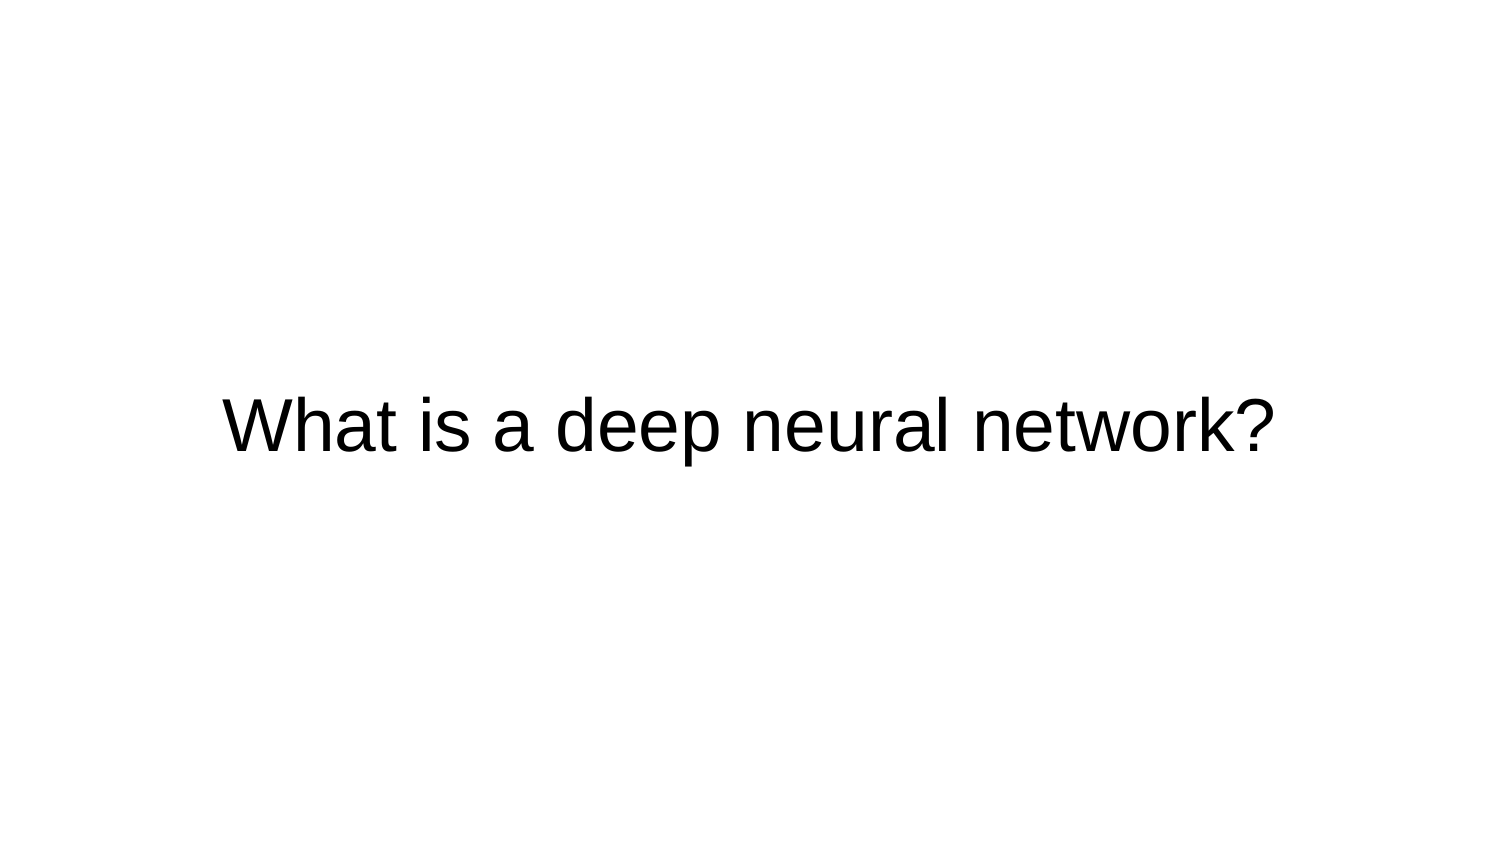

# What is a deep neural network?